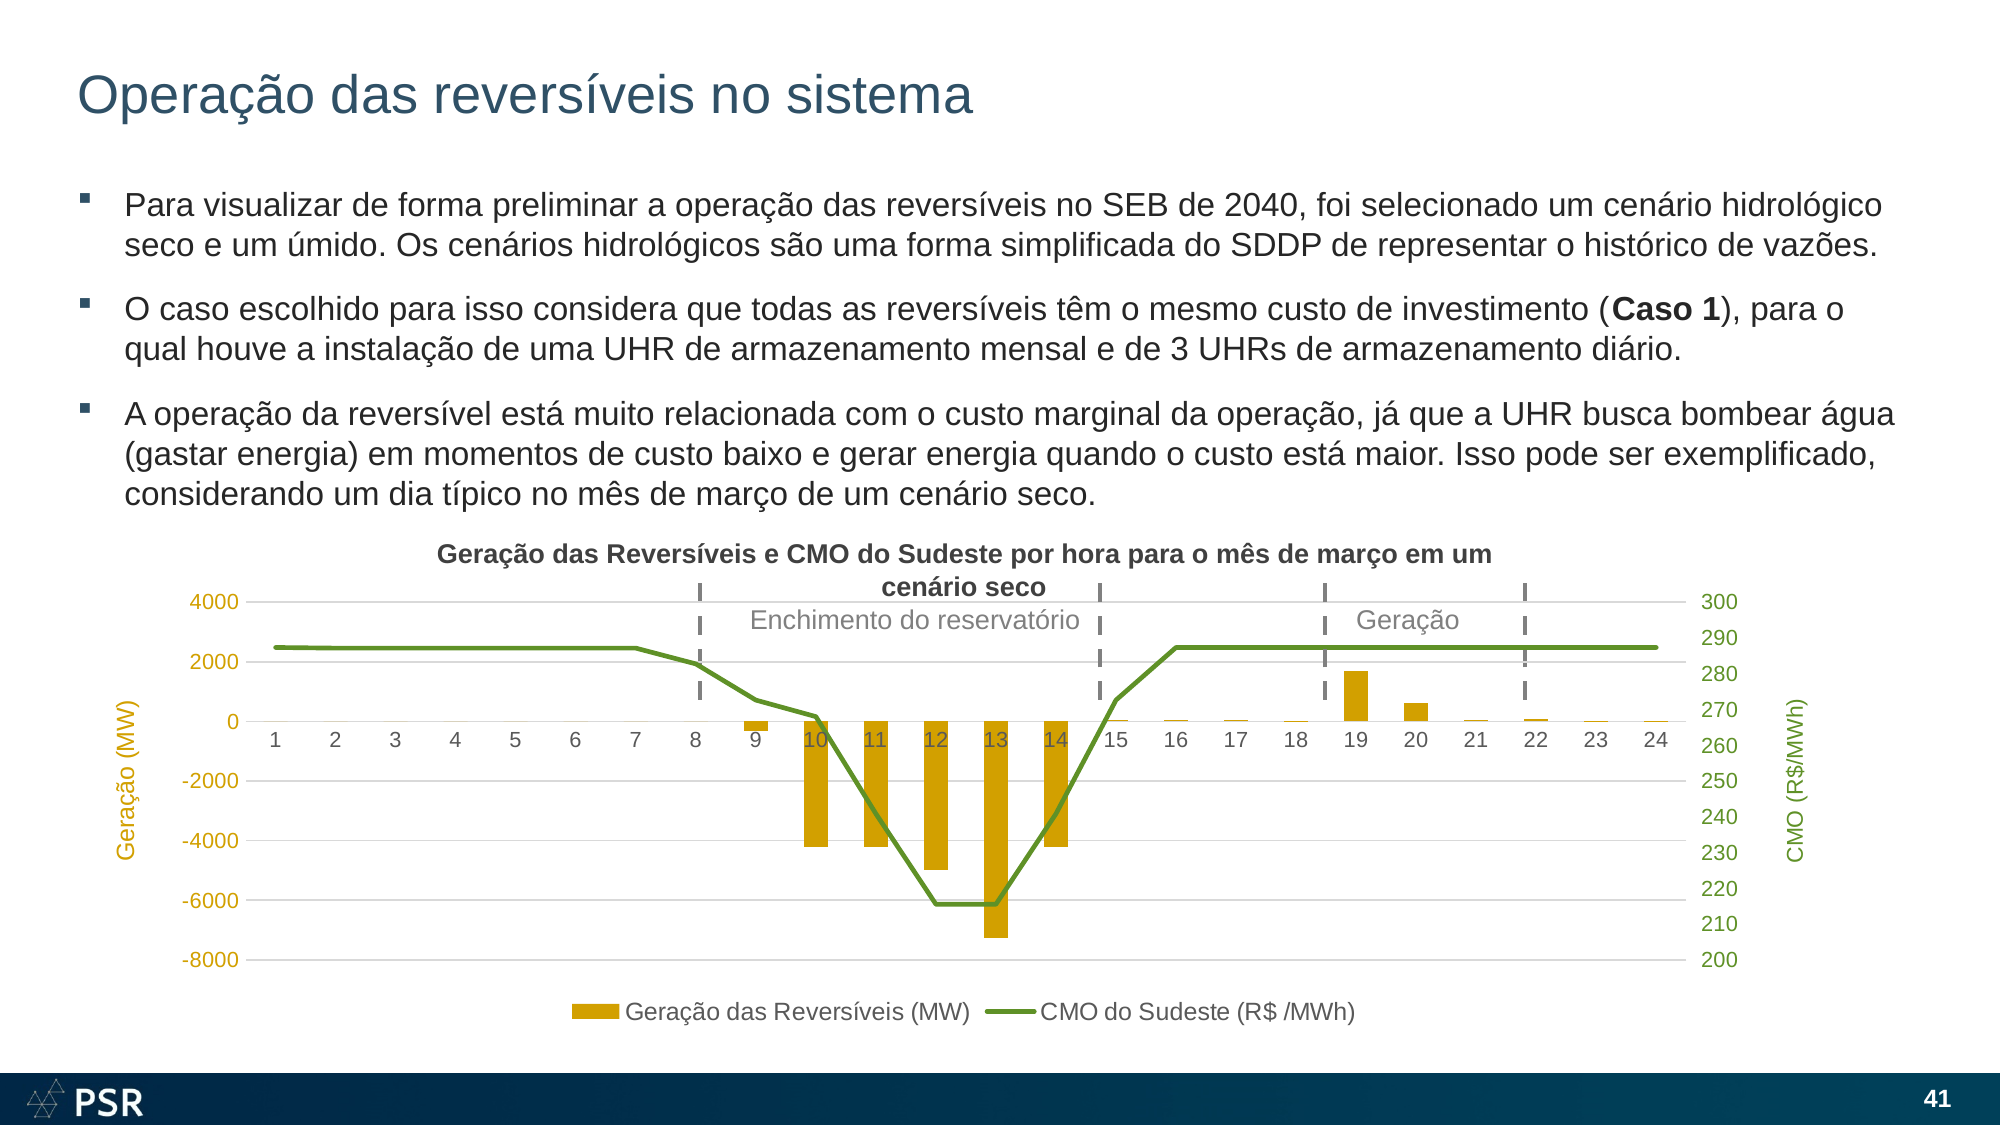

# Operação das reversíveis no sistema
Para visualizar de forma preliminar a operação das reversíveis no SEB de 2040, foi selecionado um cenário hidrológico seco e um úmido. Os cenários hidrológicos são uma forma simplificada do SDDP de representar o histórico de vazões.
O caso escolhido para isso considera que todas as reversíveis têm o mesmo custo de investimento (Caso 1), para o qual houve a instalação de uma UHR de armazenamento mensal e de 3 UHRs de armazenamento diário.
A operação da reversível está muito relacionada com o custo marginal da operação, já que a UHR busca bombear água (gastar energia) em momentos de custo baixo e gerar energia quando o custo está maior. Isso pode ser exemplificado, considerando um dia típico no mês de março de um cenário seco.
Geração das Reversíveis e CMO do Sudeste por hora para o mês de março em um cenário seco

### Chart

| Category |  | CMO do Sudeste (R$ /MWh) |
|---|---|---|
Geração
Enchimento do reservatório
41